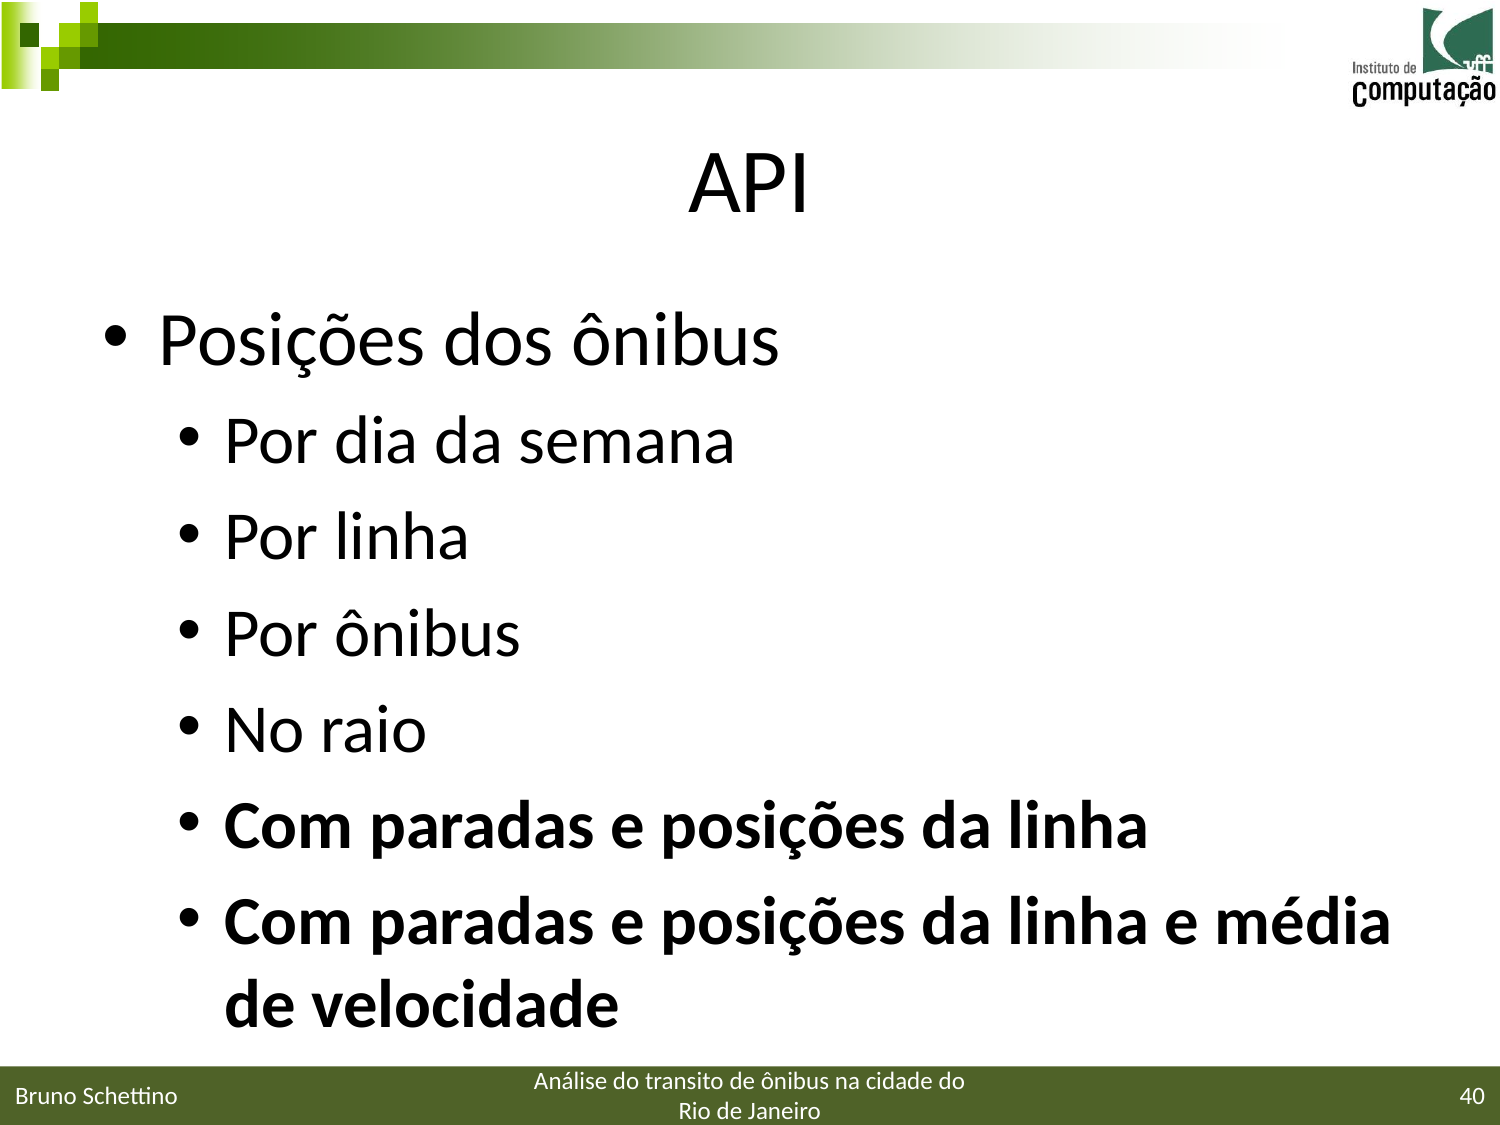

# API
Posições dos ônibus
Por dia da semana
Por linha
Por ônibus
No raio
Com paradas e posições da linha
Com paradas e posições da linha e média de velocidade
Bruno Schettino
Análise do transito de ônibus na cidade do Rio de Janeiro
40